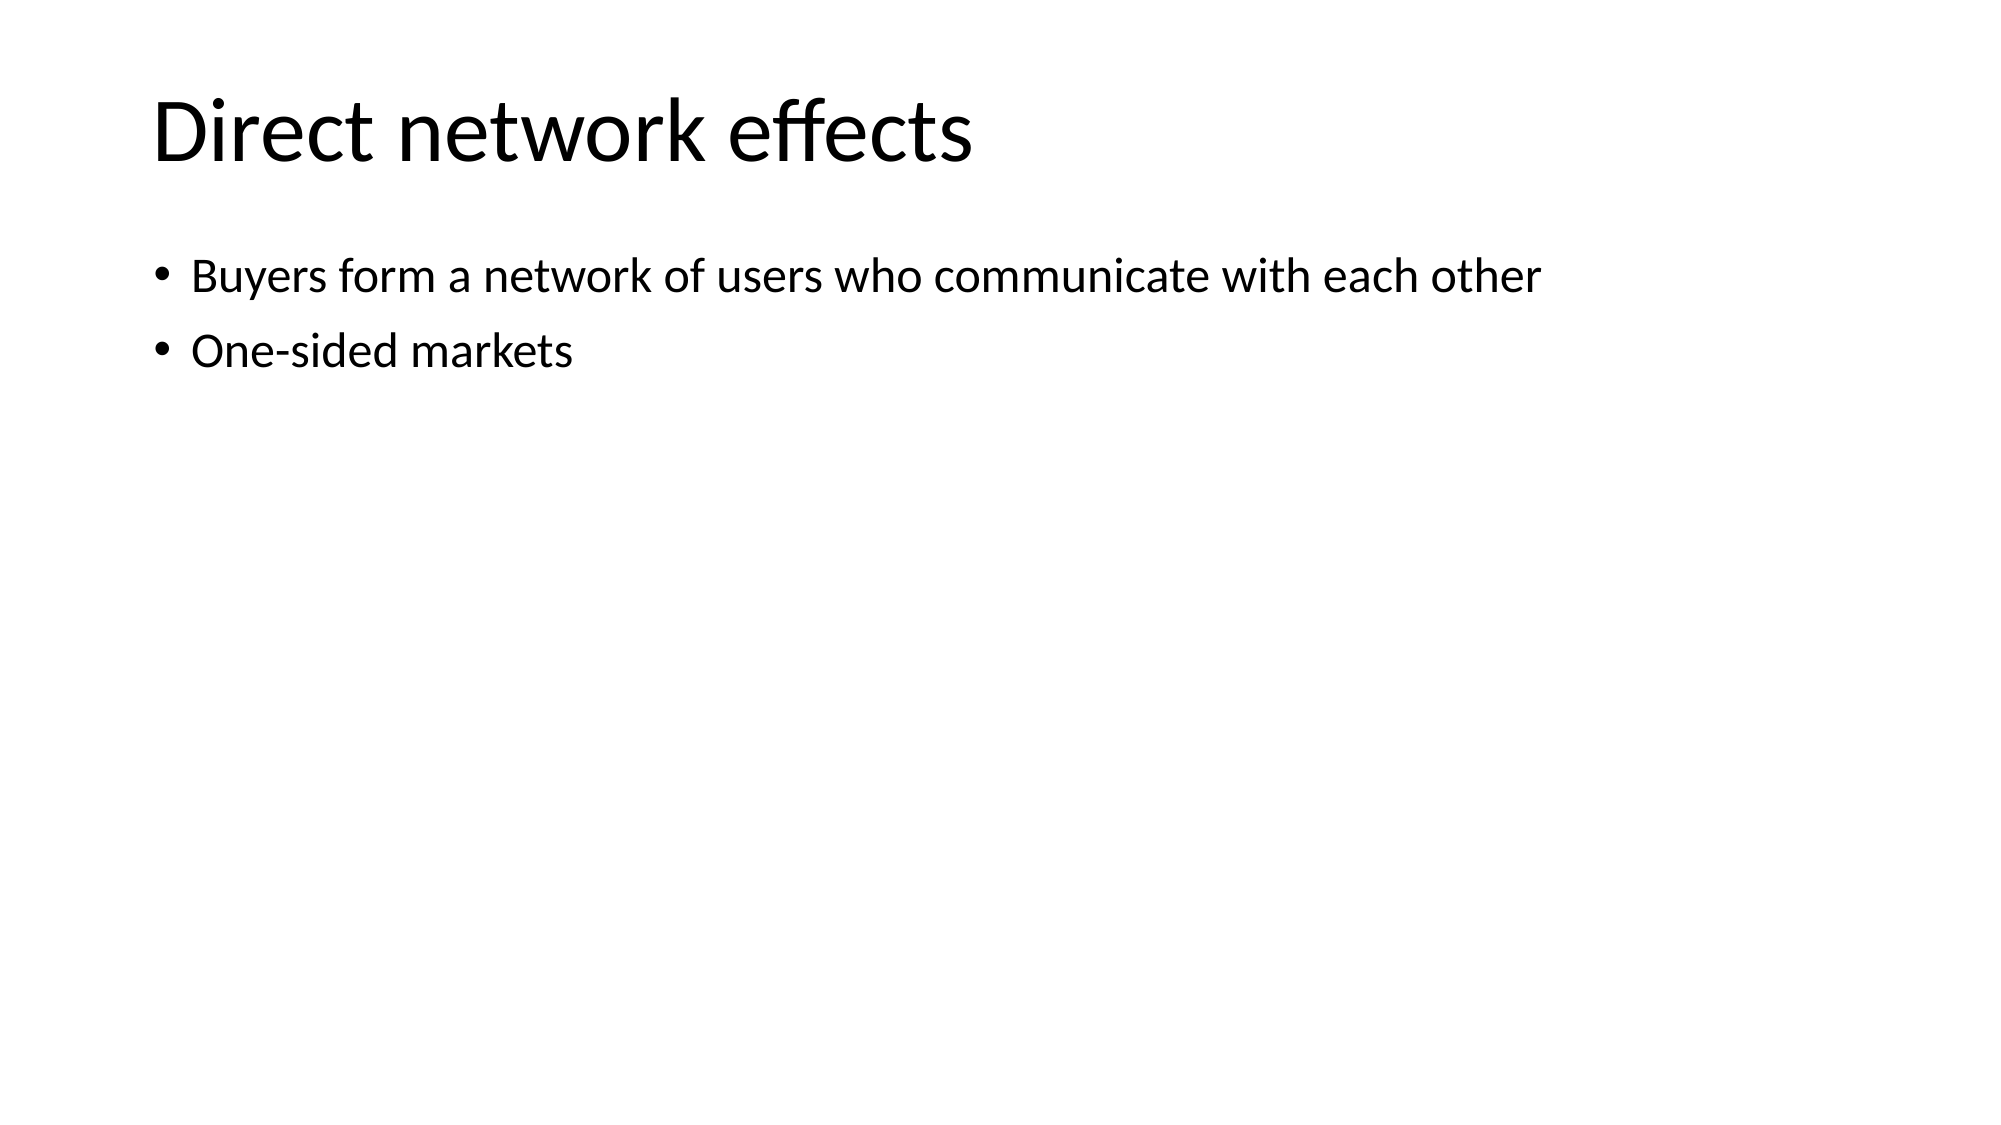

Direct network effects
Buyers form a network of users who communicate with each other
One-sided markets